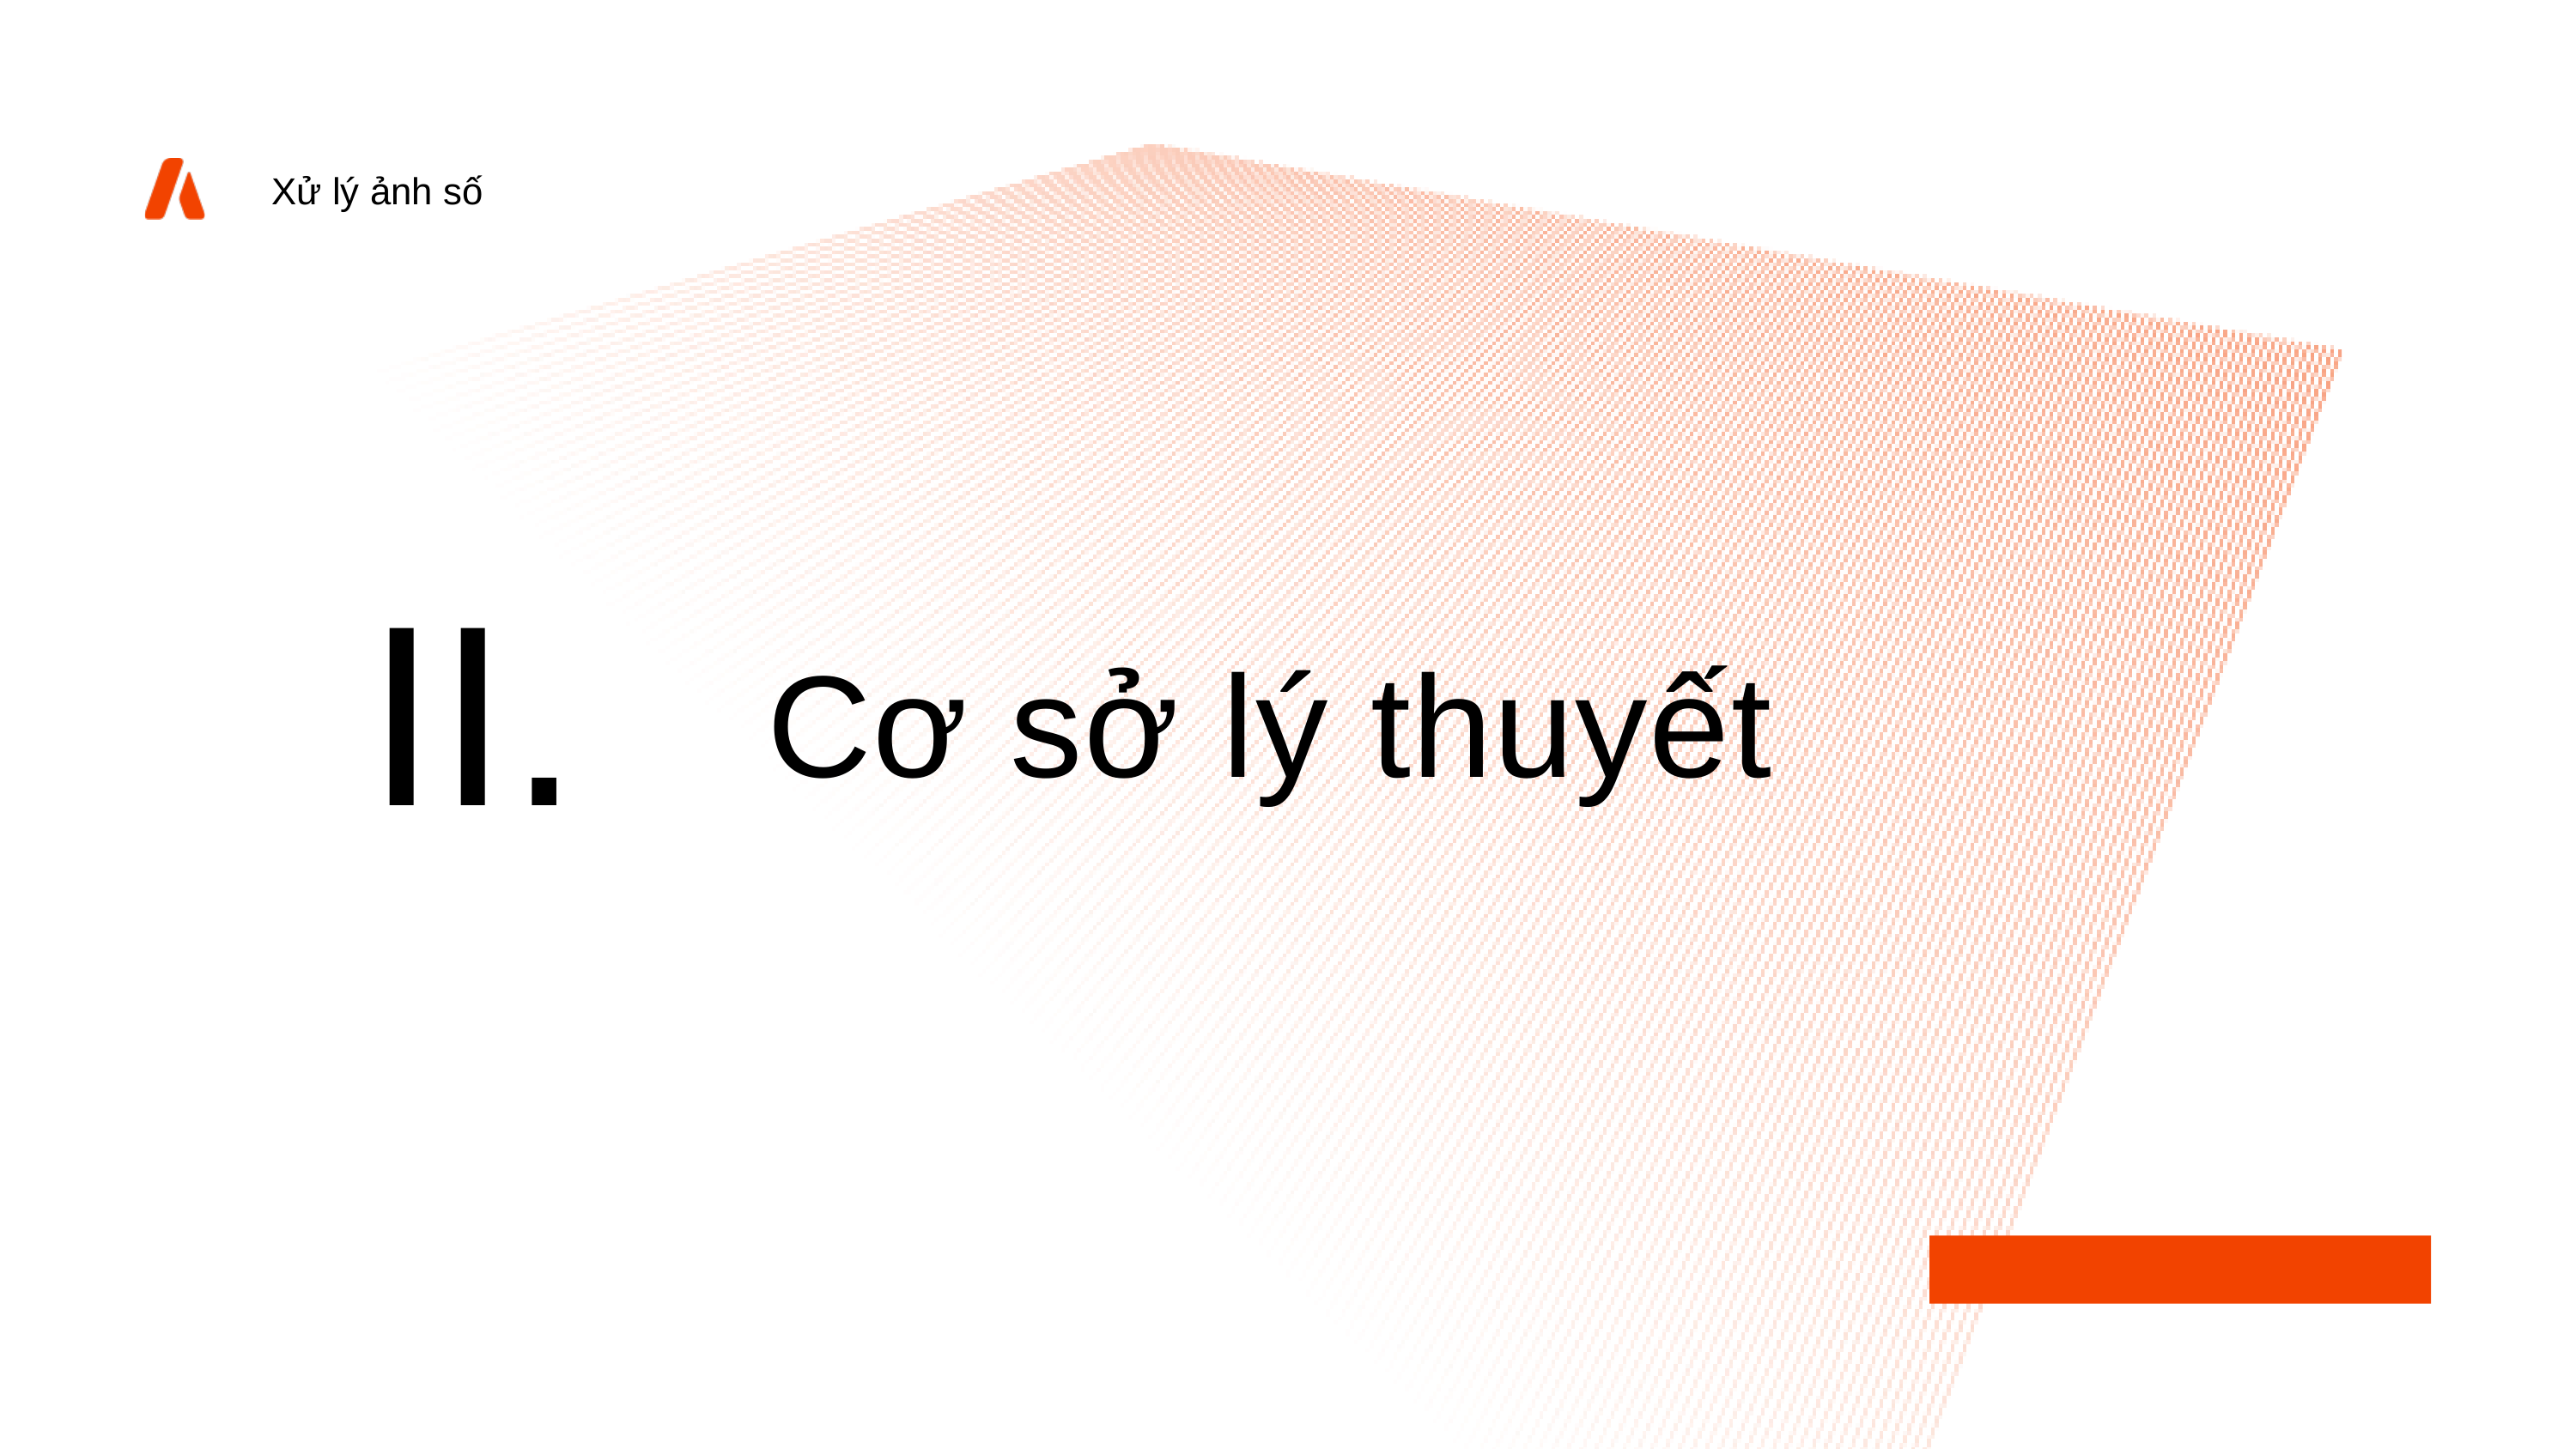

Xử lý ảnh số
II.
Cơ sở lý thuyết